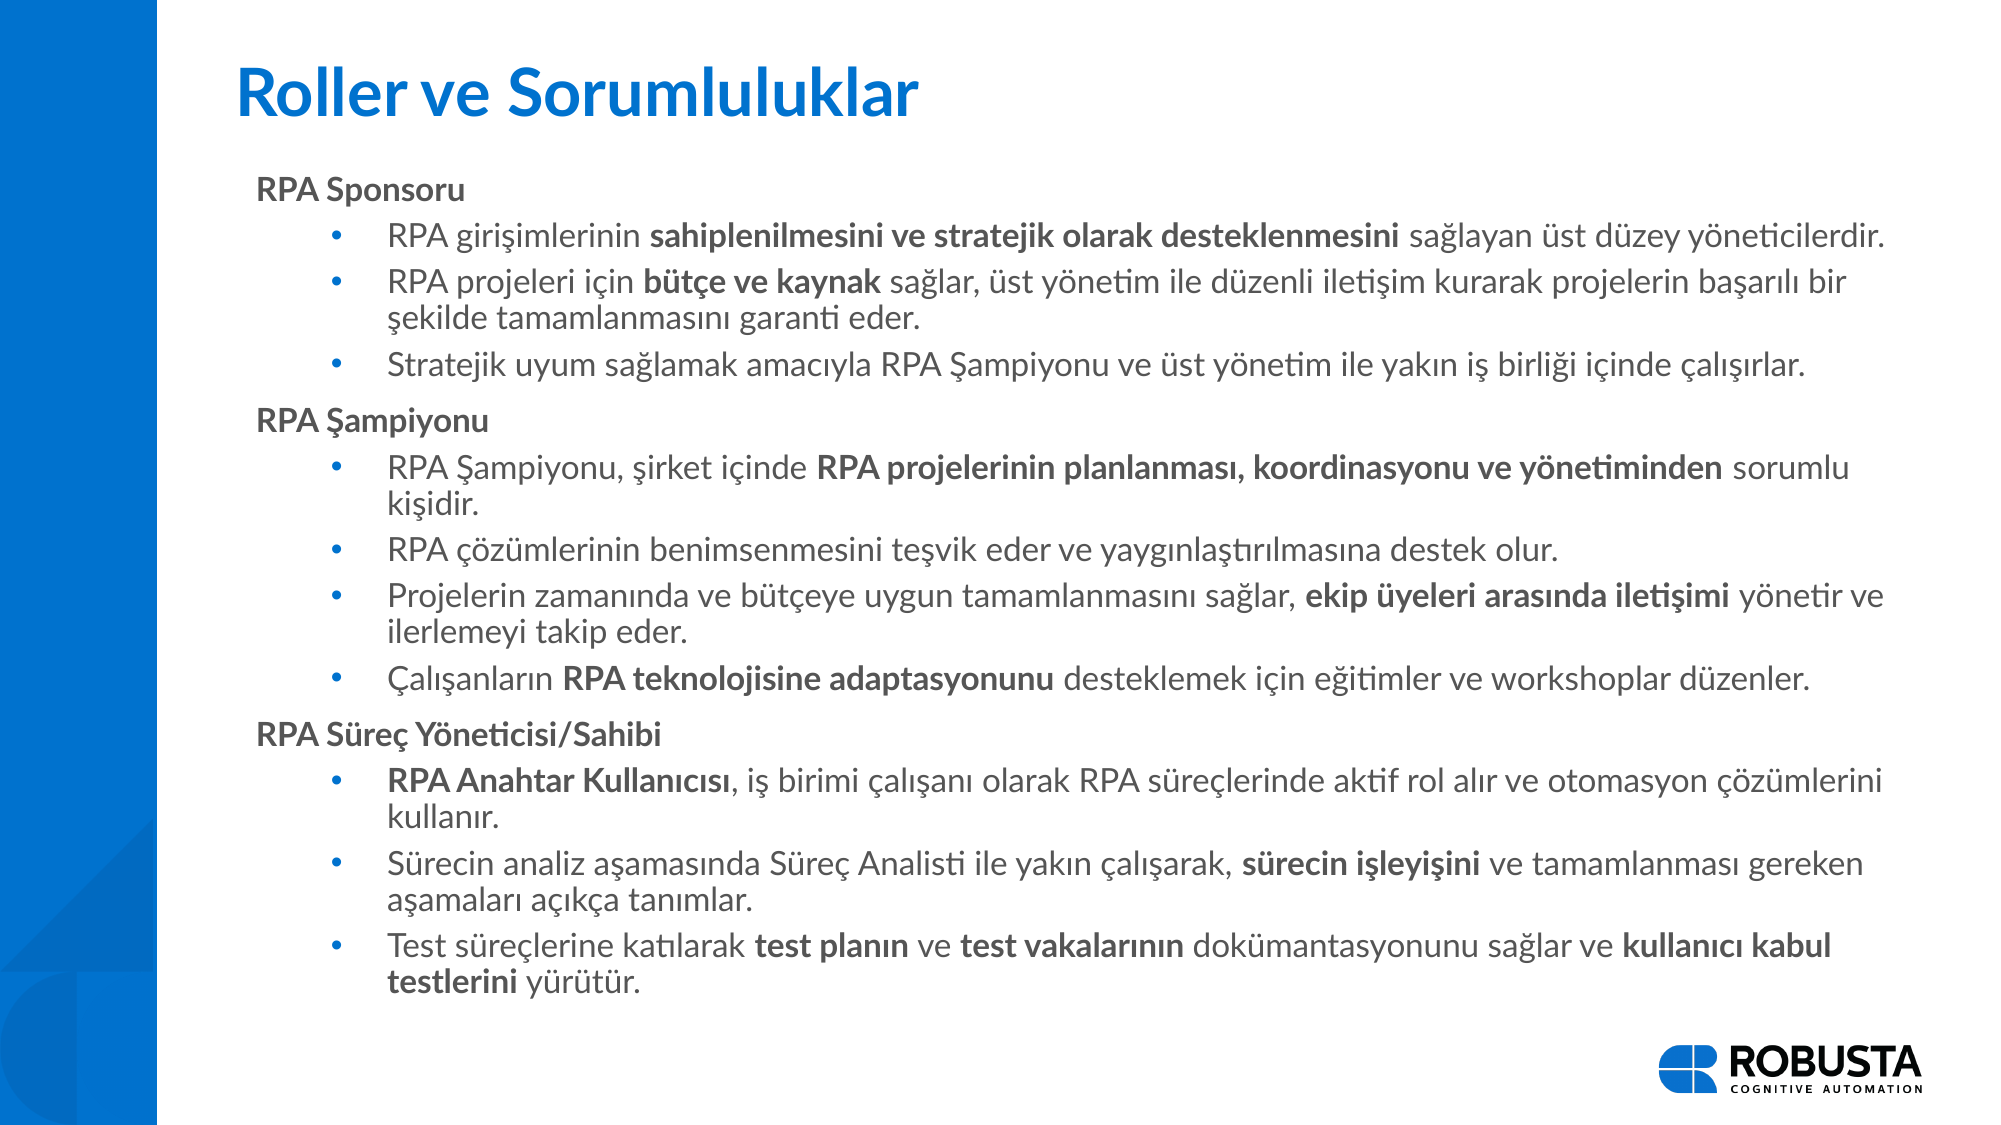

# Roller ve Sorumluluklar
RPA Sponsoru
RPA girişimlerinin sahiplenilmesini ve stratejik olarak desteklenmesini sağlayan üst düzey yöneticilerdir.
RPA projeleri için bütçe ve kaynak sağlar, üst yönetim ile düzenli iletişim kurarak projelerin başarılı bir şekilde tamamlanmasını garanti eder.
Stratejik uyum sağlamak amacıyla RPA Şampiyonu ve üst yönetim ile yakın iş birliği içinde çalışırlar.
RPA Şampiyonu
RPA Şampiyonu, şirket içinde RPA projelerinin planlanması, koordinasyonu ve yönetiminden sorumlu kişidir.
RPA çözümlerinin benimsenmesini teşvik eder ve yaygınlaştırılmasına destek olur.
Projelerin zamanında ve bütçeye uygun tamamlanmasını sağlar, ekip üyeleri arasında iletişimi yönetir ve ilerlemeyi takip eder.
Çalışanların RPA teknolojisine adaptasyonunu desteklemek için eğitimler ve workshoplar düzenler.
RPA Süreç Yöneticisi/Sahibi
RPA Anahtar Kullanıcısı, iş birimi çalışanı olarak RPA süreçlerinde aktif rol alır ve otomasyon çözümlerini kullanır.
Sürecin analiz aşamasında Süreç Analisti ile yakın çalışarak, sürecin işleyişini ve tamamlanması gereken aşamaları açıkça tanımlar.
Test süreçlerine katılarak test planın ve test vakalarının dokümantasyonunu sağlar ve kullanıcı kabul testlerini yürütür.